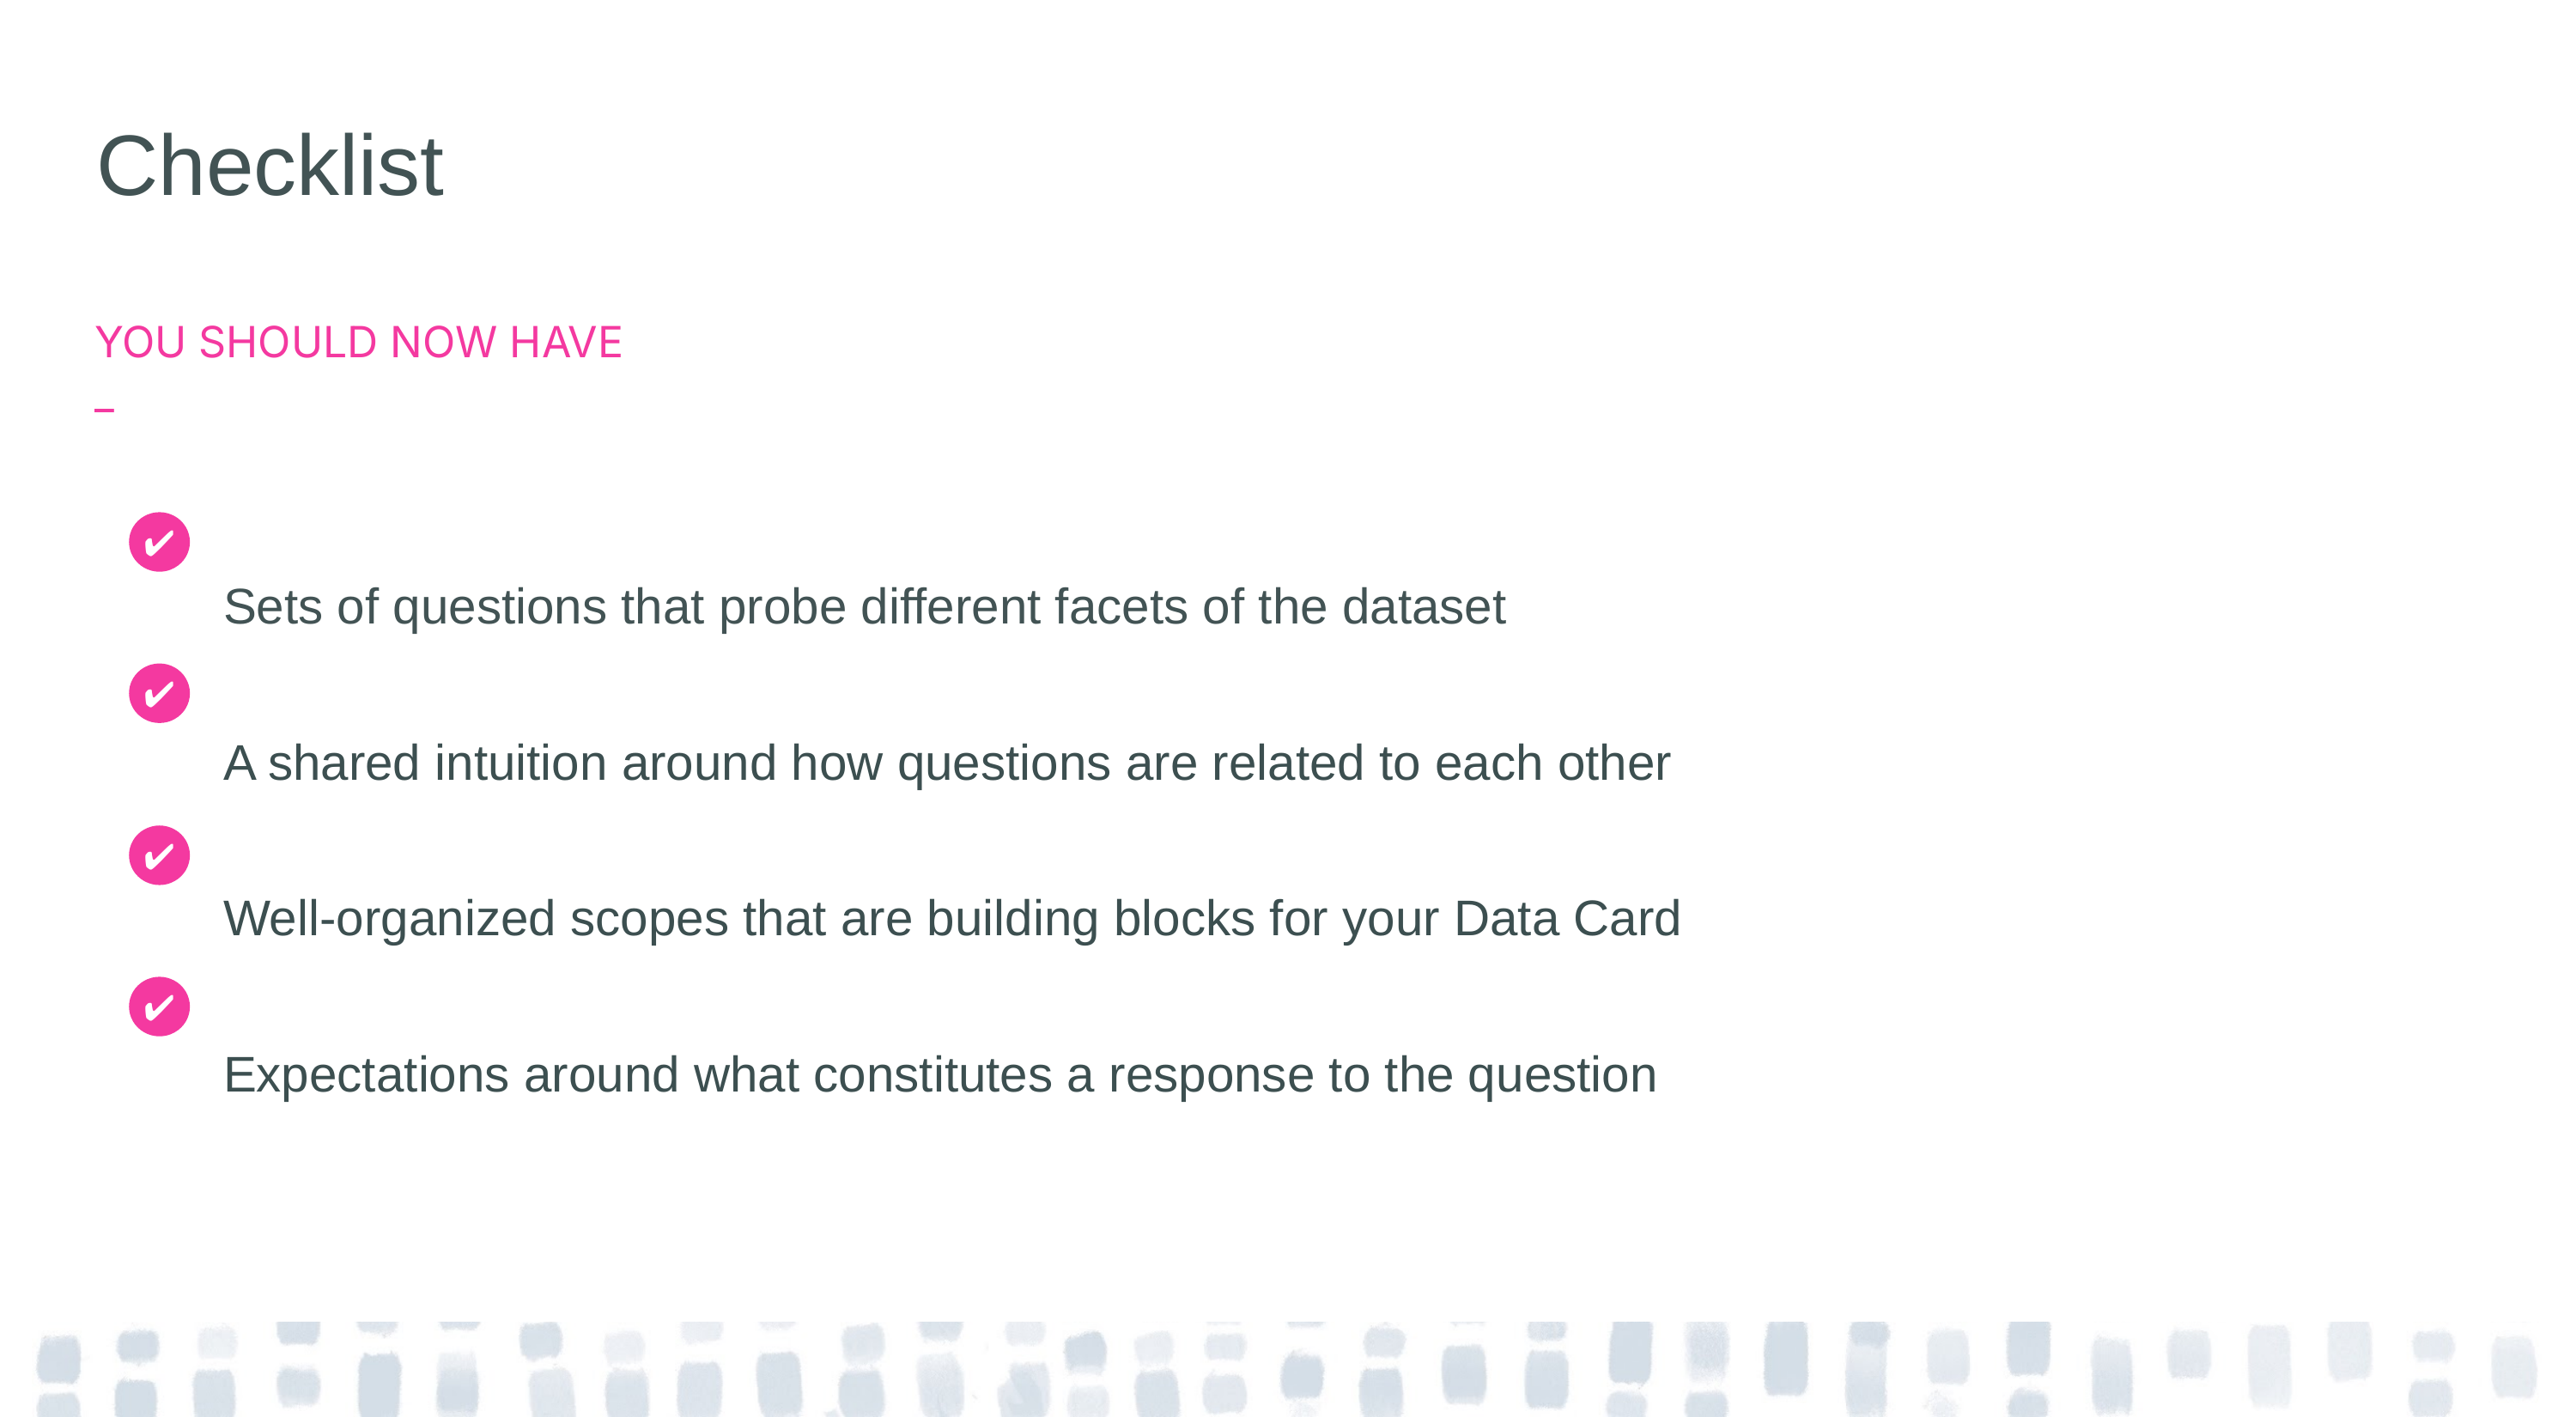

# Checklist
YOU SHOULD NOW HAVE
_

Sets of questions that probe different facets of the dataset
A shared intuition around how questions are related to each other
Well-organized scopes that are building blocks for your Data Card
Expectations around what constitutes a response to the question
✔
✔
✔
✔